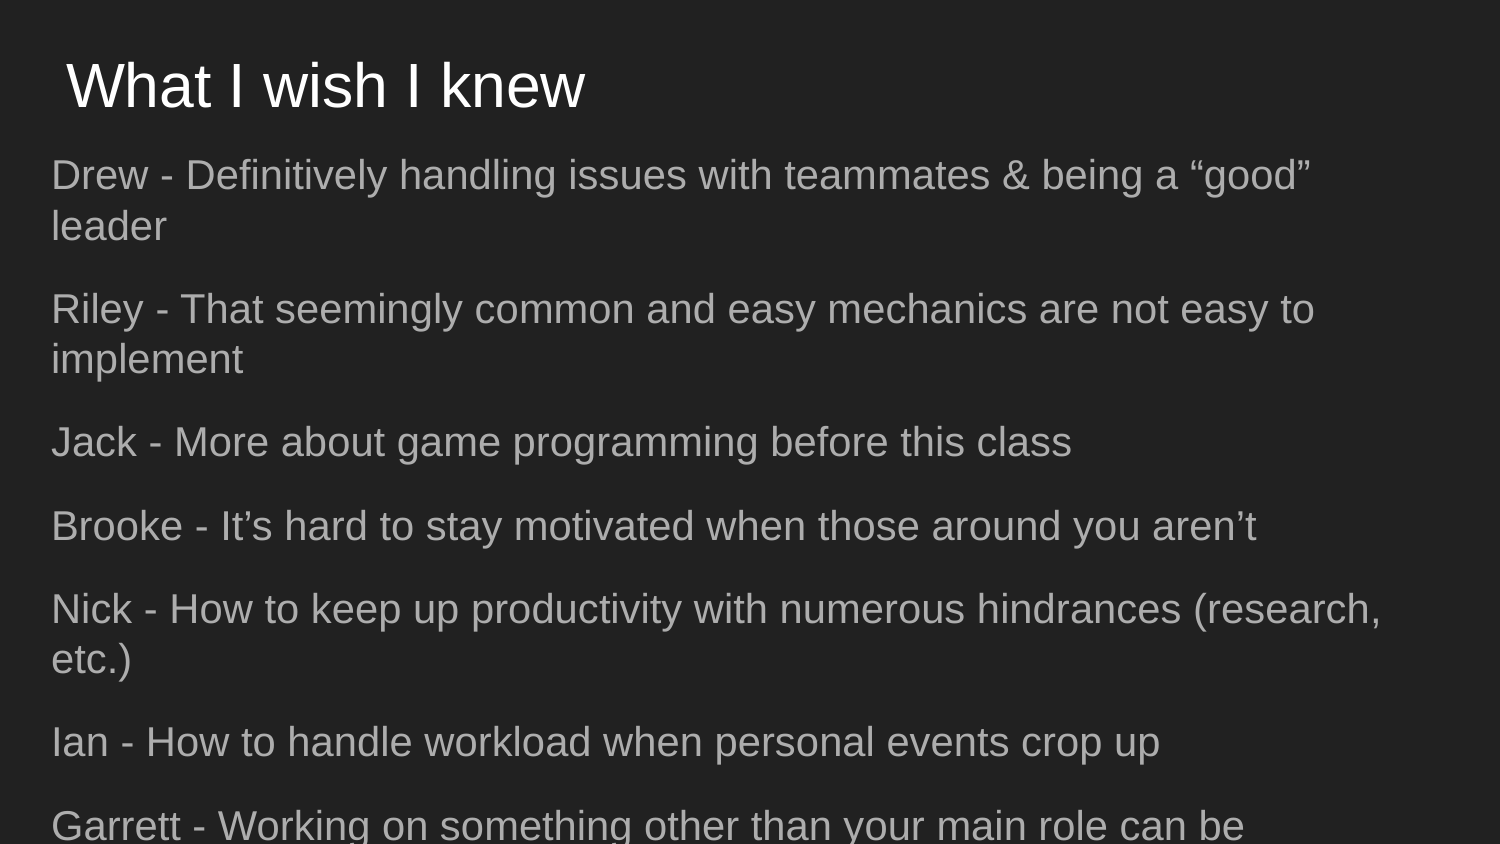

# What I wish I knew
Drew - Definitively handling issues with teammates & being a “good” leader
Riley - That seemingly common and easy mechanics are not easy to implement
Jack - More about game programming before this class
Brooke - It’s hard to stay motivated when those around you aren’t
Nick - How to keep up productivity with numerous hindrances (research, etc.)
Ian - How to handle workload when personal events crop up
Garrett - Working on something other than your main role can be motivating
Carl - How to prioritize, what I need to work on